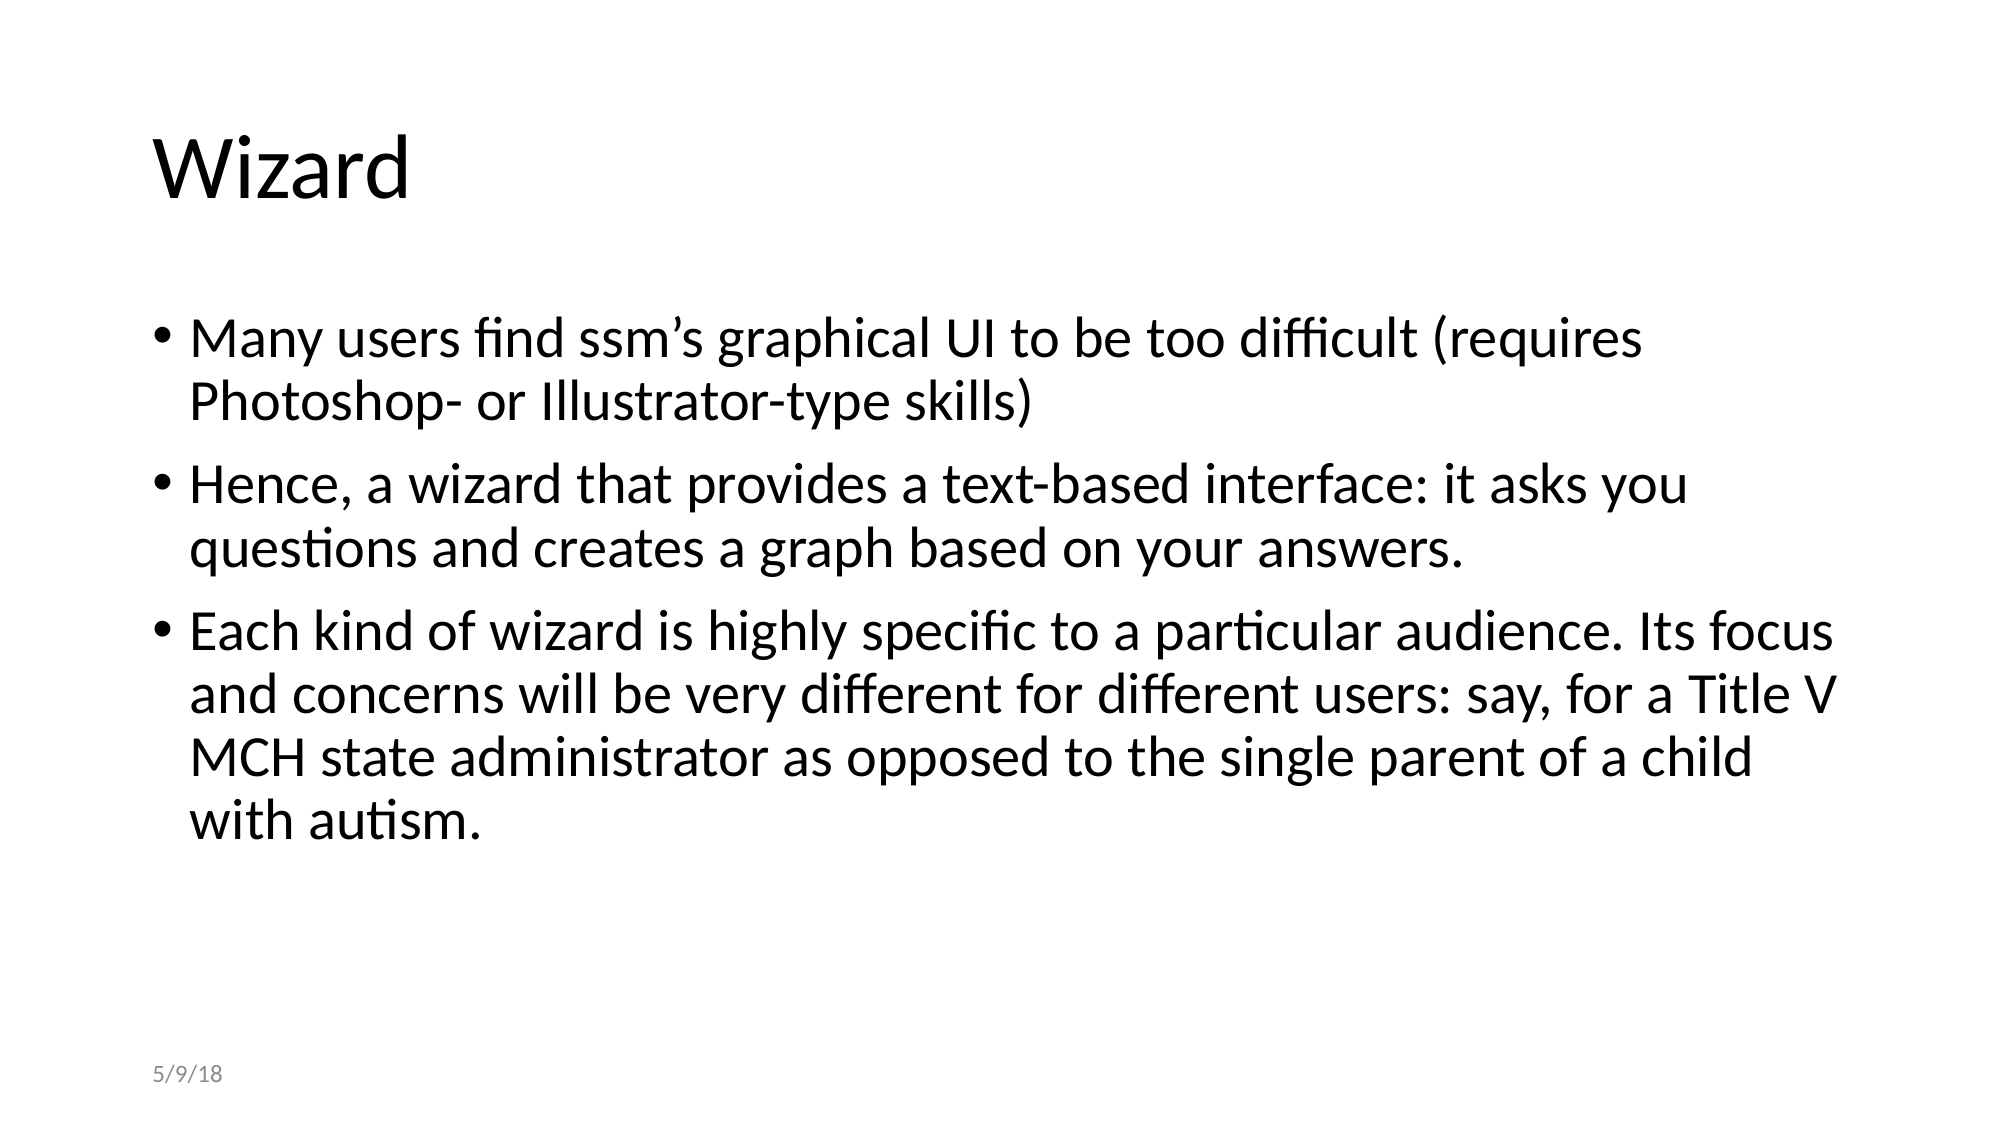

# Wizard
Many users find ssm’s graphical UI to be too difficult (requires Photoshop- or Illustrator-type skills)
Hence, a wizard that provides a text-based interface: it asks you questions and creates a graph based on your answers.
Each kind of wizard is highly specific to a particular audience. Its focus and concerns will be very different for different users: say, for a Title V MCH state administrator as opposed to the single parent of a child with autism.
5/9/18